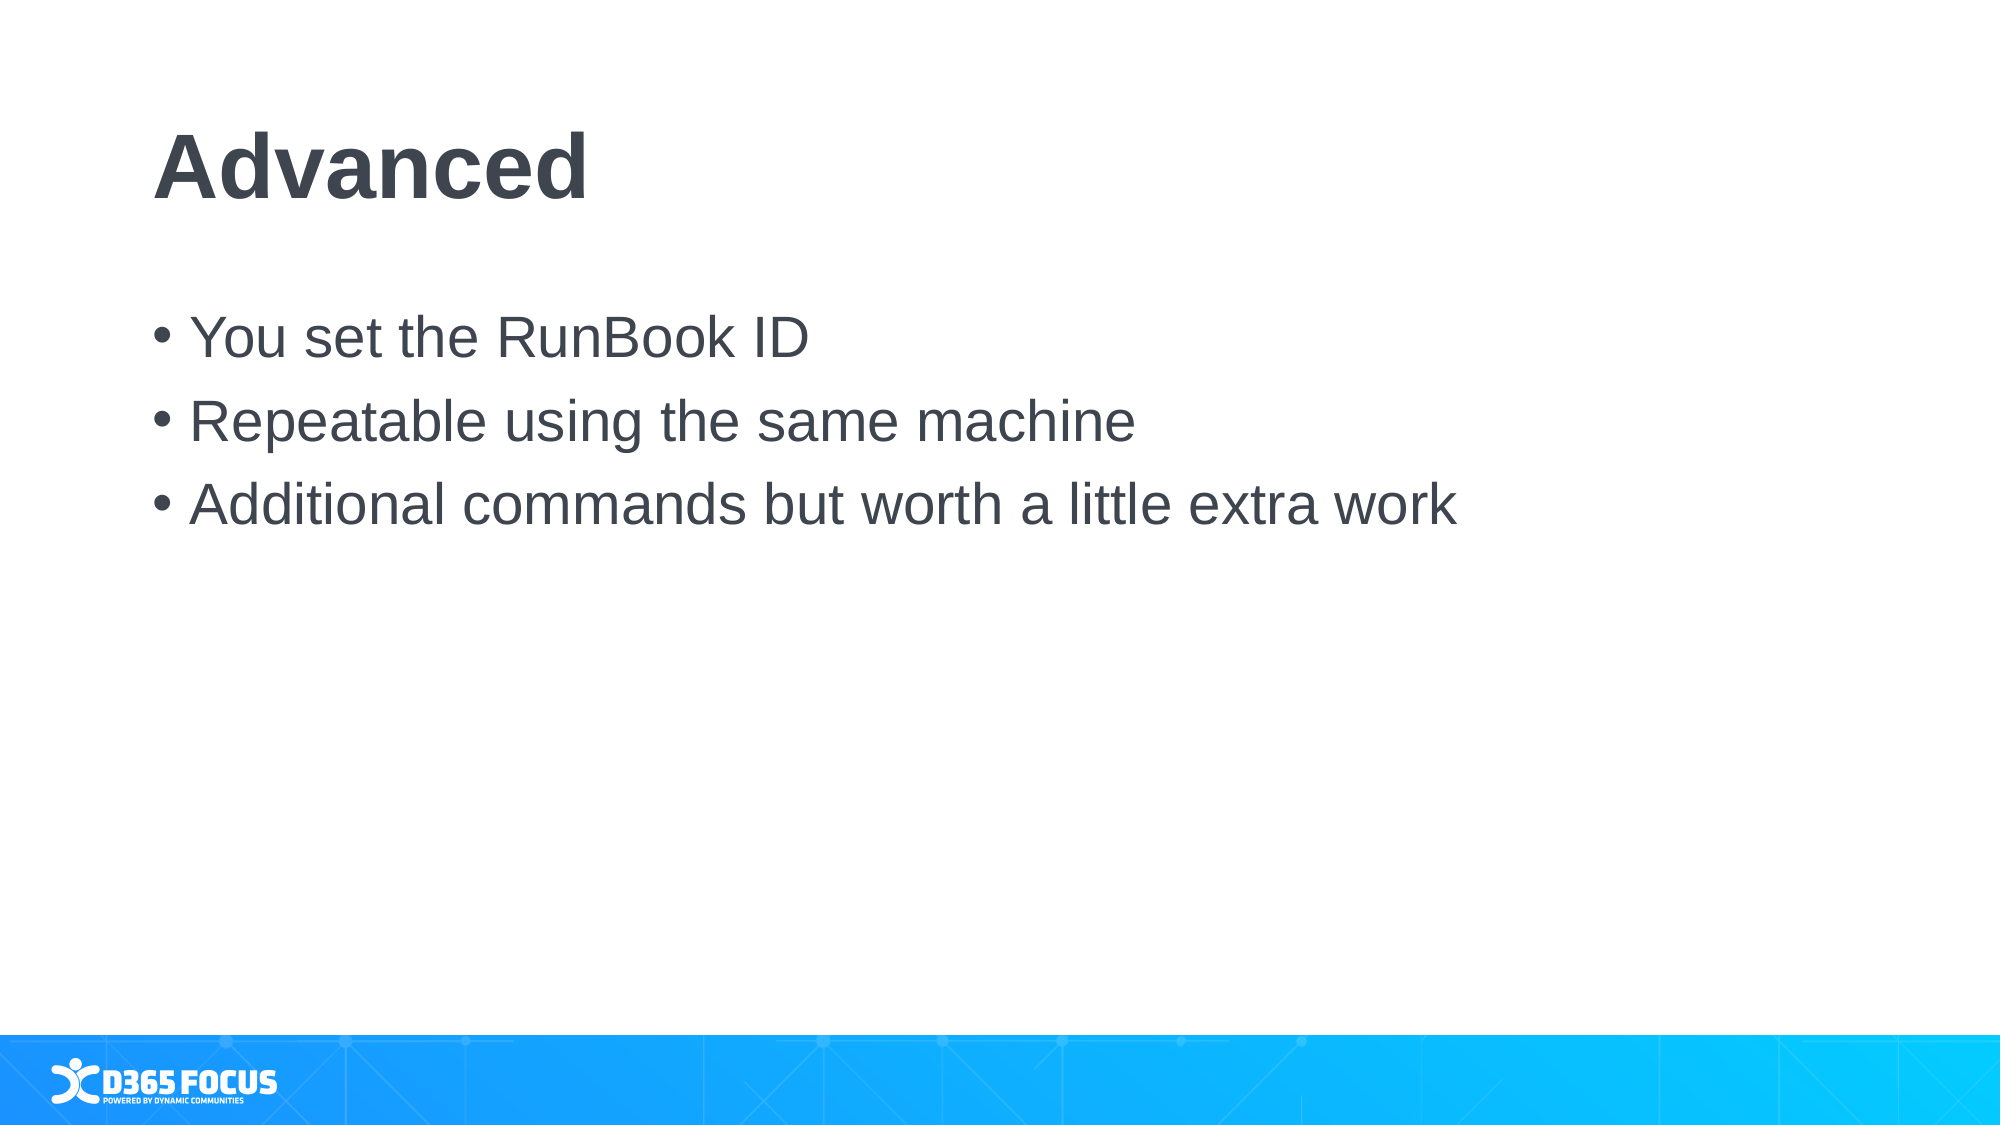

# Advanced
You set the RunBook ID
Repeatable using the same machine
Additional commands but worth a little extra work